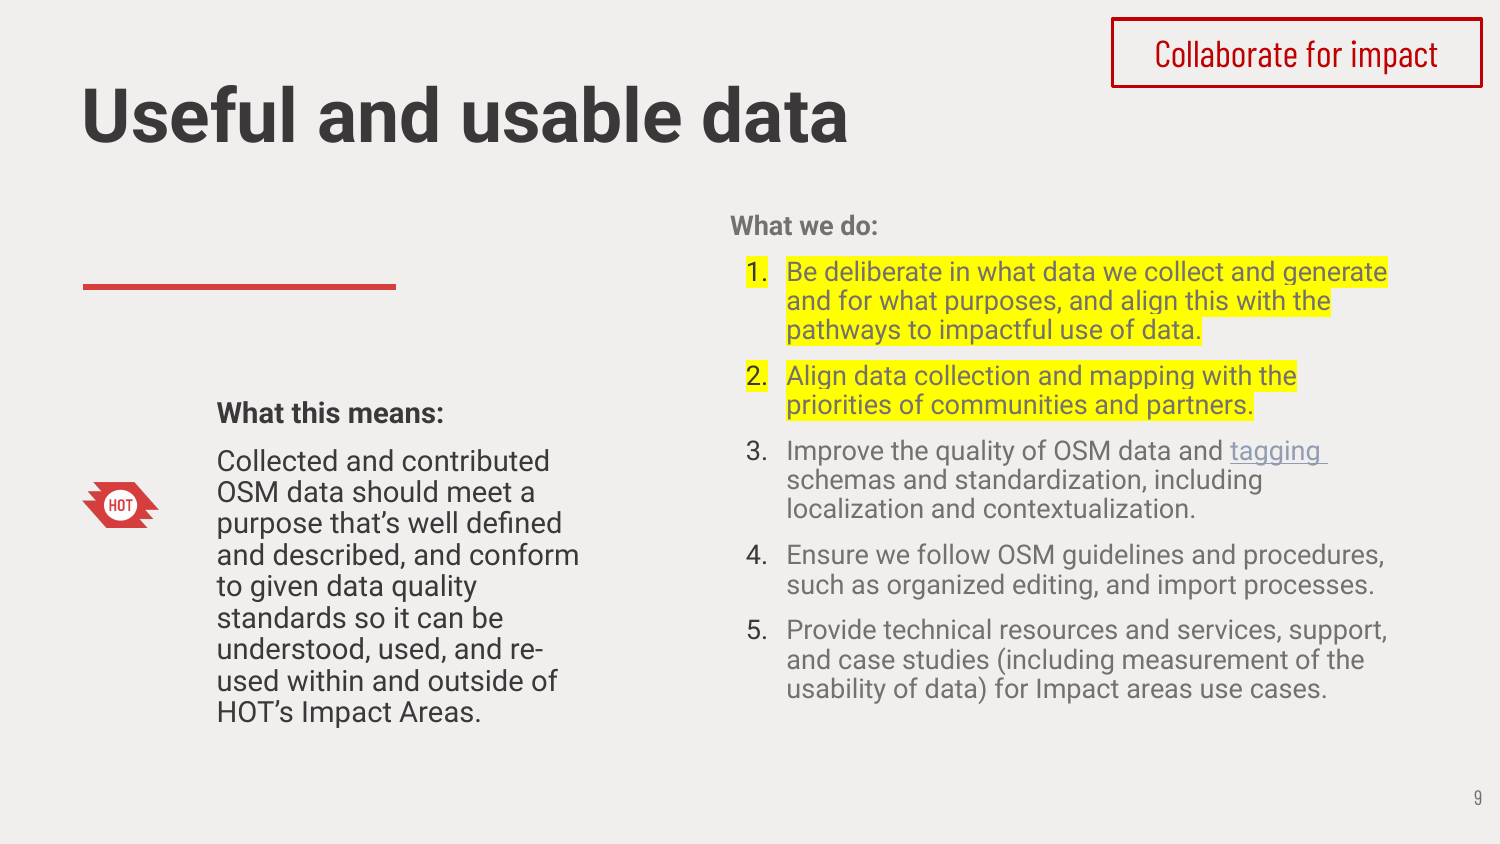

Collaborate for impact
Useful and usable data
What we do:
Be deliberate in what data we collect and generate and for what purposes, and align this with the pathways to impactful use of data.
Align data collection and mapping with the priorities of communities and partners.
Improve the quality of OSM data and tagging schemas and standardization, including localization and contextualization.
Ensure we follow OSM guidelines and procedures, such as organized editing, and import processes.
Provide technical resources and services, support, and case studies (including measurement of the usability of data) for Impact areas use cases.

What this means:
Collected and contributed OSM data should meet a purpose that’s well defined and described, and conform to given data quality standards so it can be understood, used, and re-used within and outside of HOT’s Impact Areas.
9